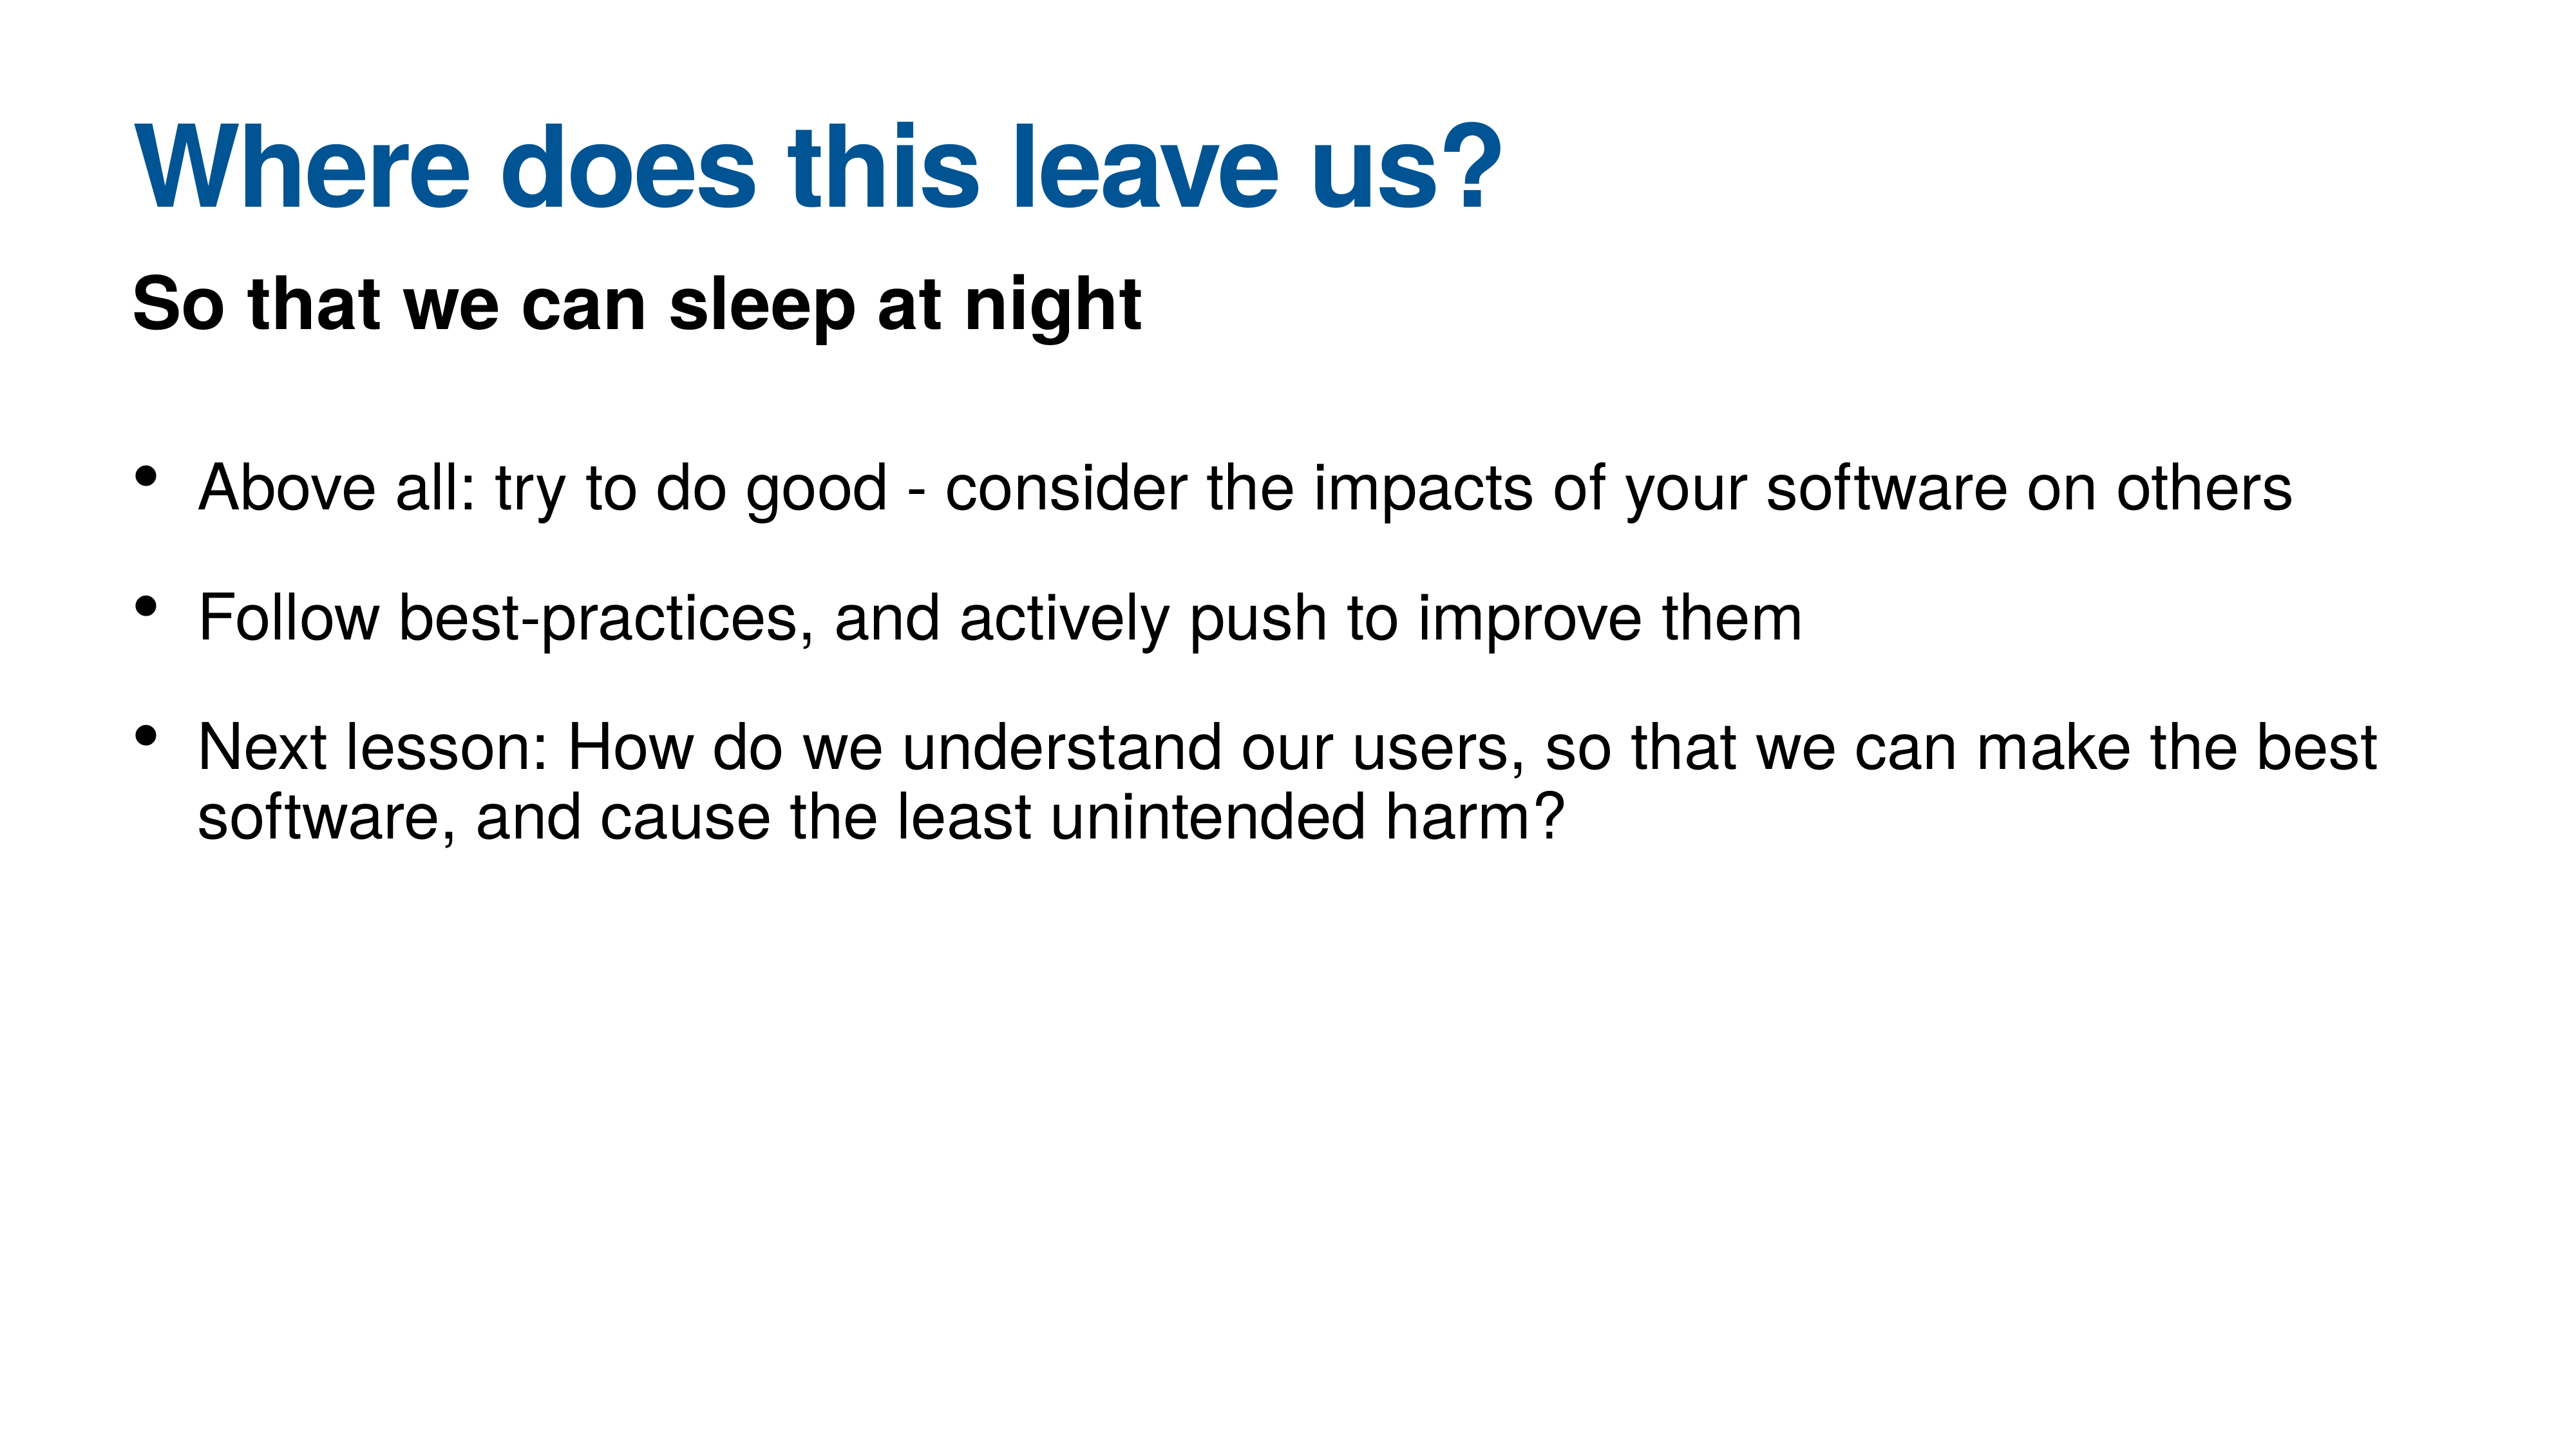

# Where does this leave us?
So that we can sleep at night
Above all: try to do good - consider the impacts of your software on others
Follow best-practices, and actively push to improve them
Next lesson: How do we understand our users, so that we can make the best software, and cause the least unintended harm?